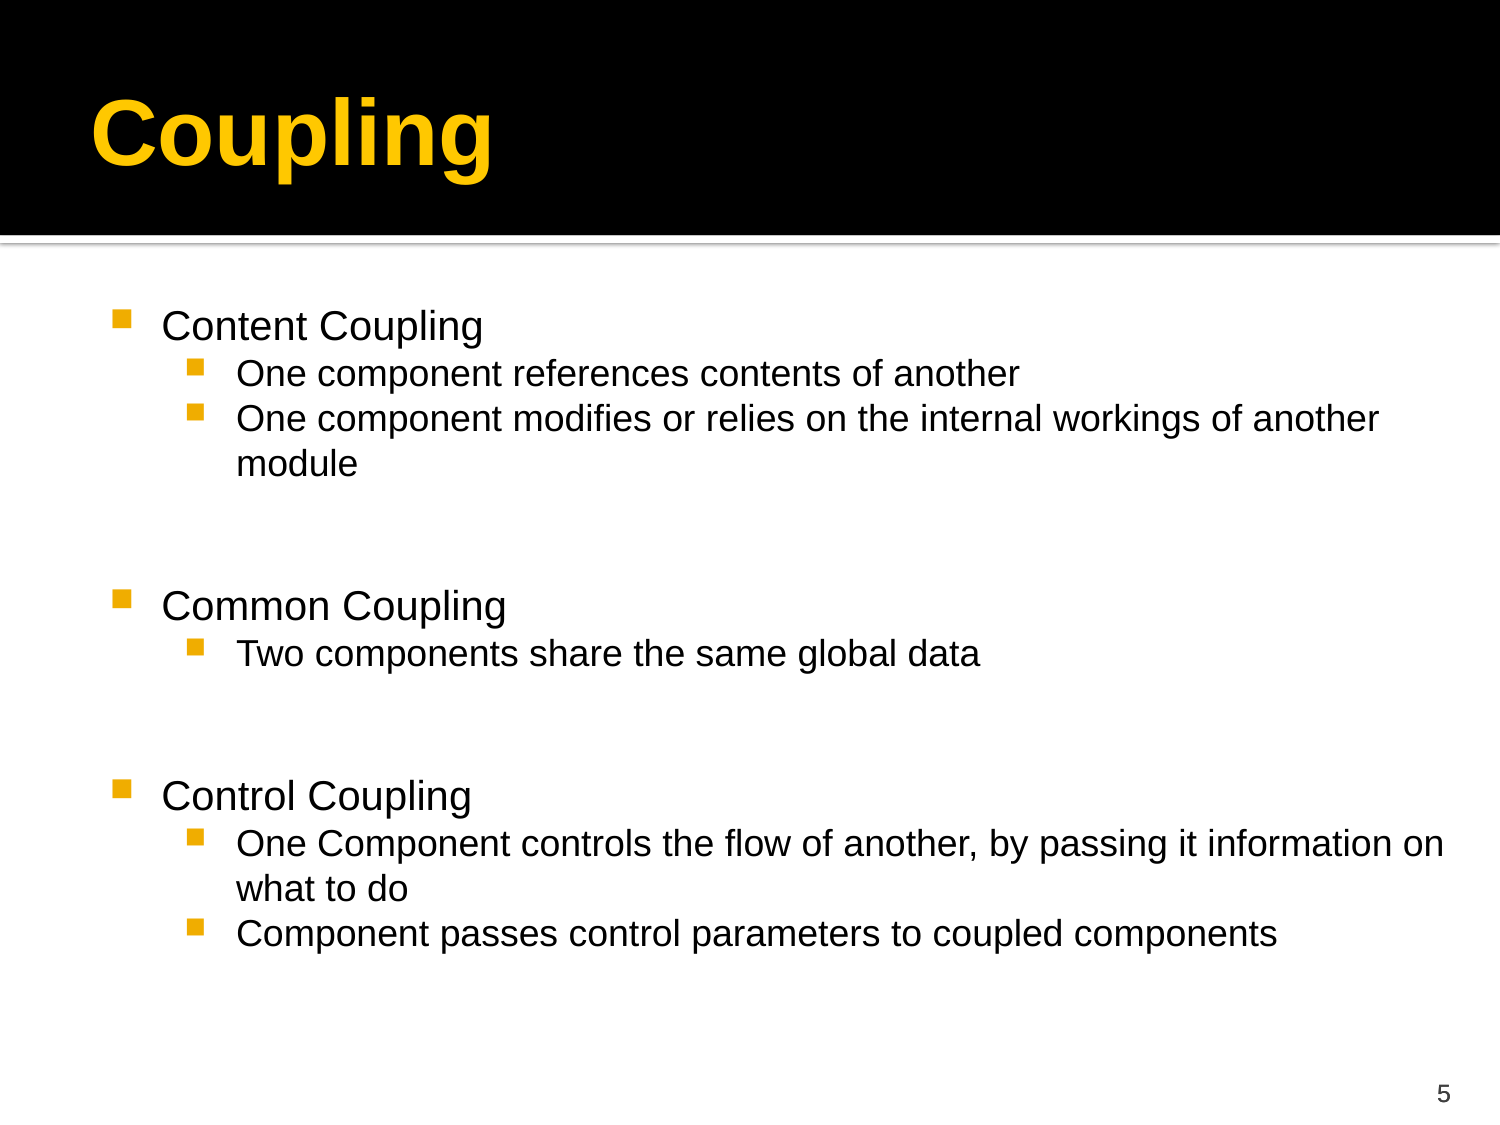

# Coupling
Content Coupling
One component references contents of another
One component modifies or relies on the internal workings of another module

Common Coupling
Two components share the same global data

Control Coupling
One Component controls the flow of another, by passing it information on what to do
Component passes control parameters to coupled components

5
5